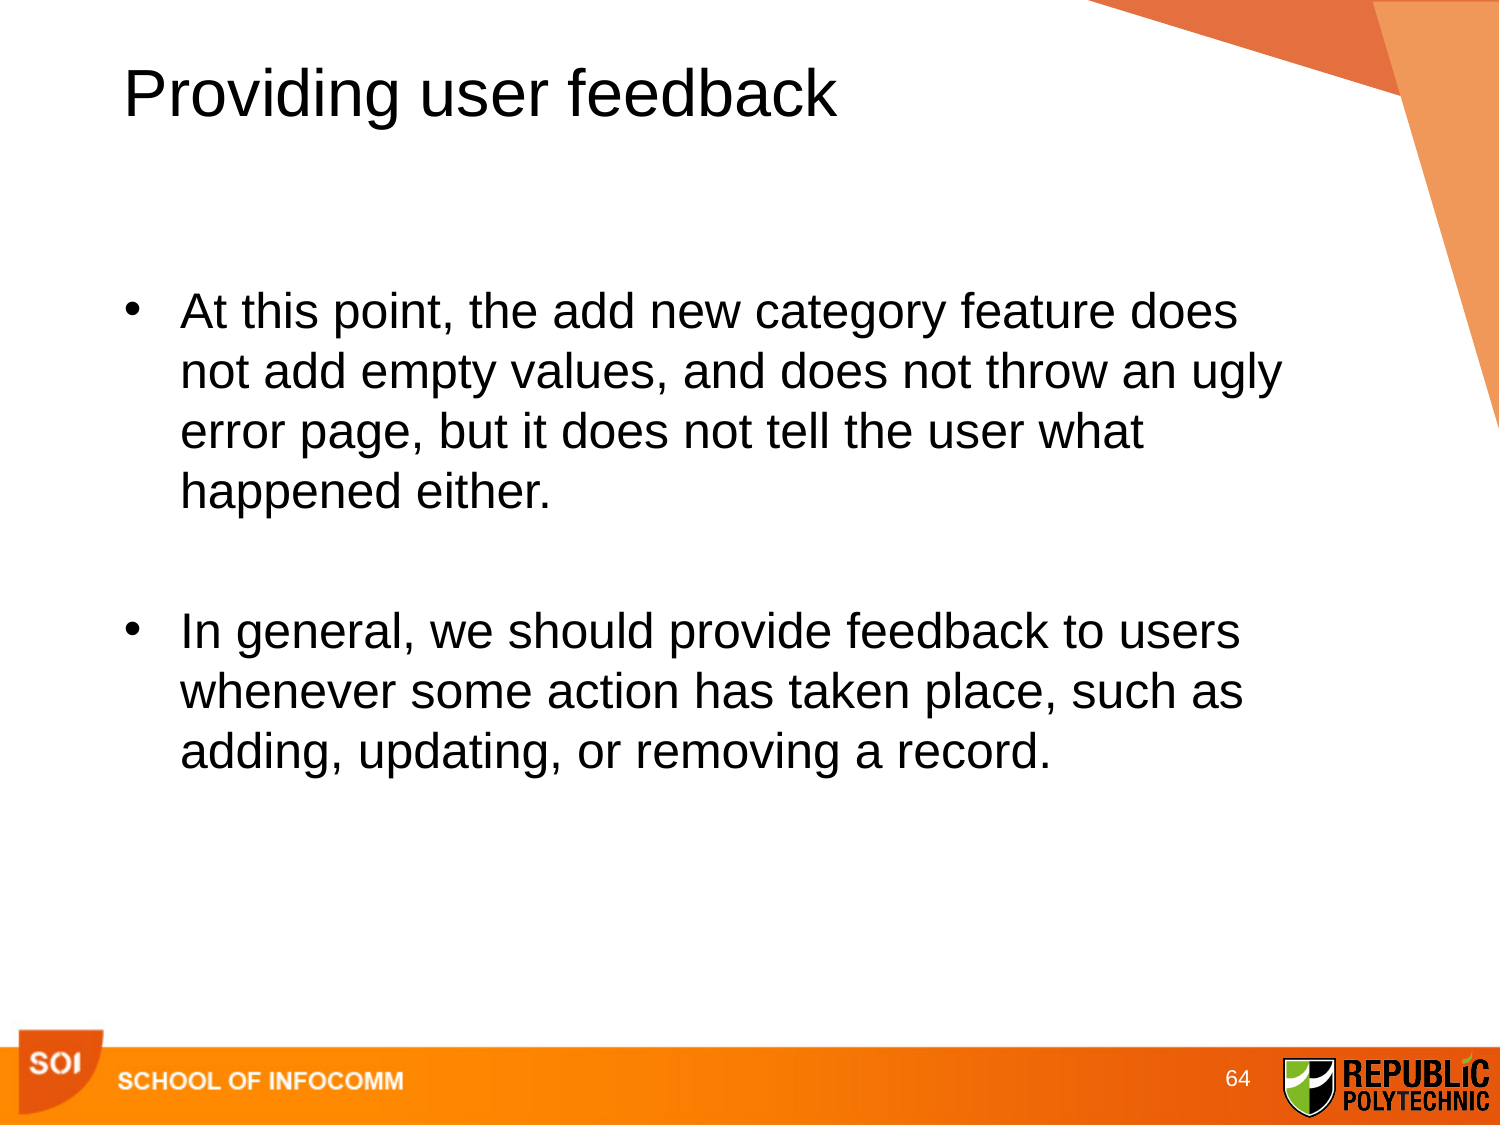

# Providing user feedback
At this point, the add new category feature does not add empty values, and does not throw an ugly error page, but it does not tell the user what happened either.

In general, we should provide feedback to users whenever some action has taken place, such as adding, updating, or removing a record.
64